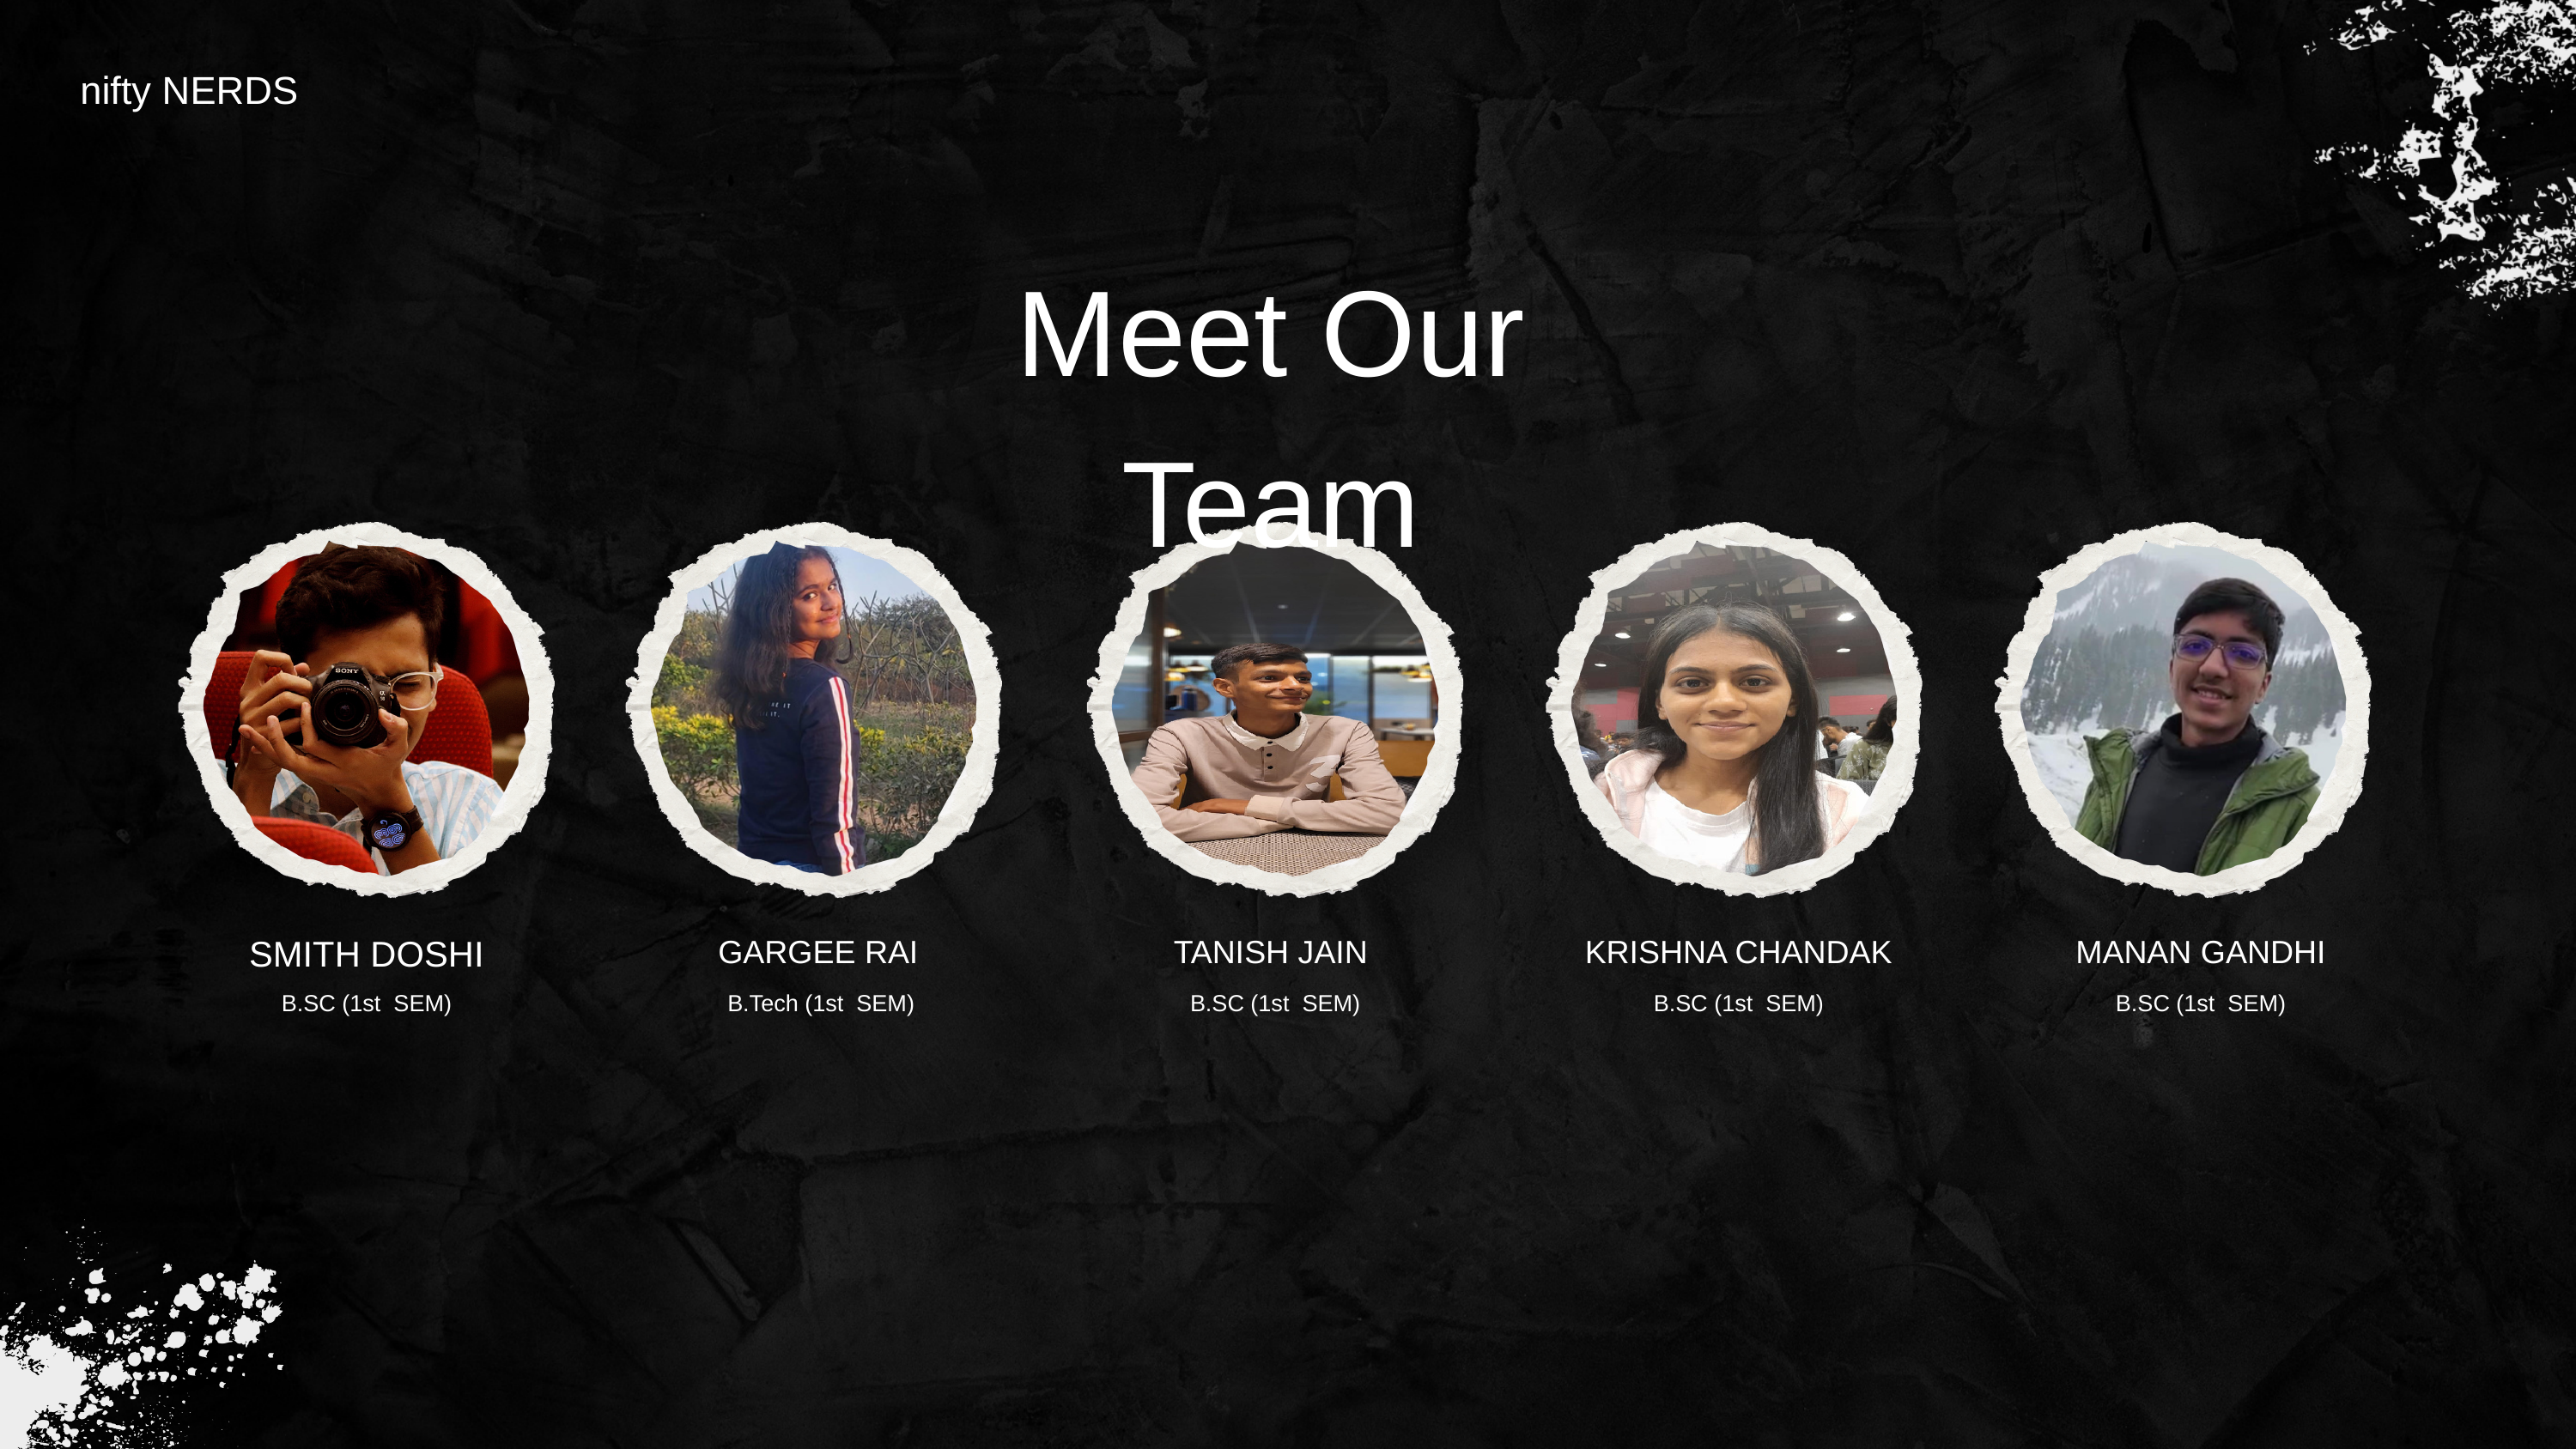

nifty NERDS

Meet Our Team

SMITH DOSHI
GARGEE RAI
TANISH JAIN
KRISHNA CHANDAK
MANAN GANDHI
B.SC (1st  SEM)
B.Tech (1st  SEM)
B.SC (1st  SEM)
B.SC (1st  SEM)
B.SC (1st  SEM)